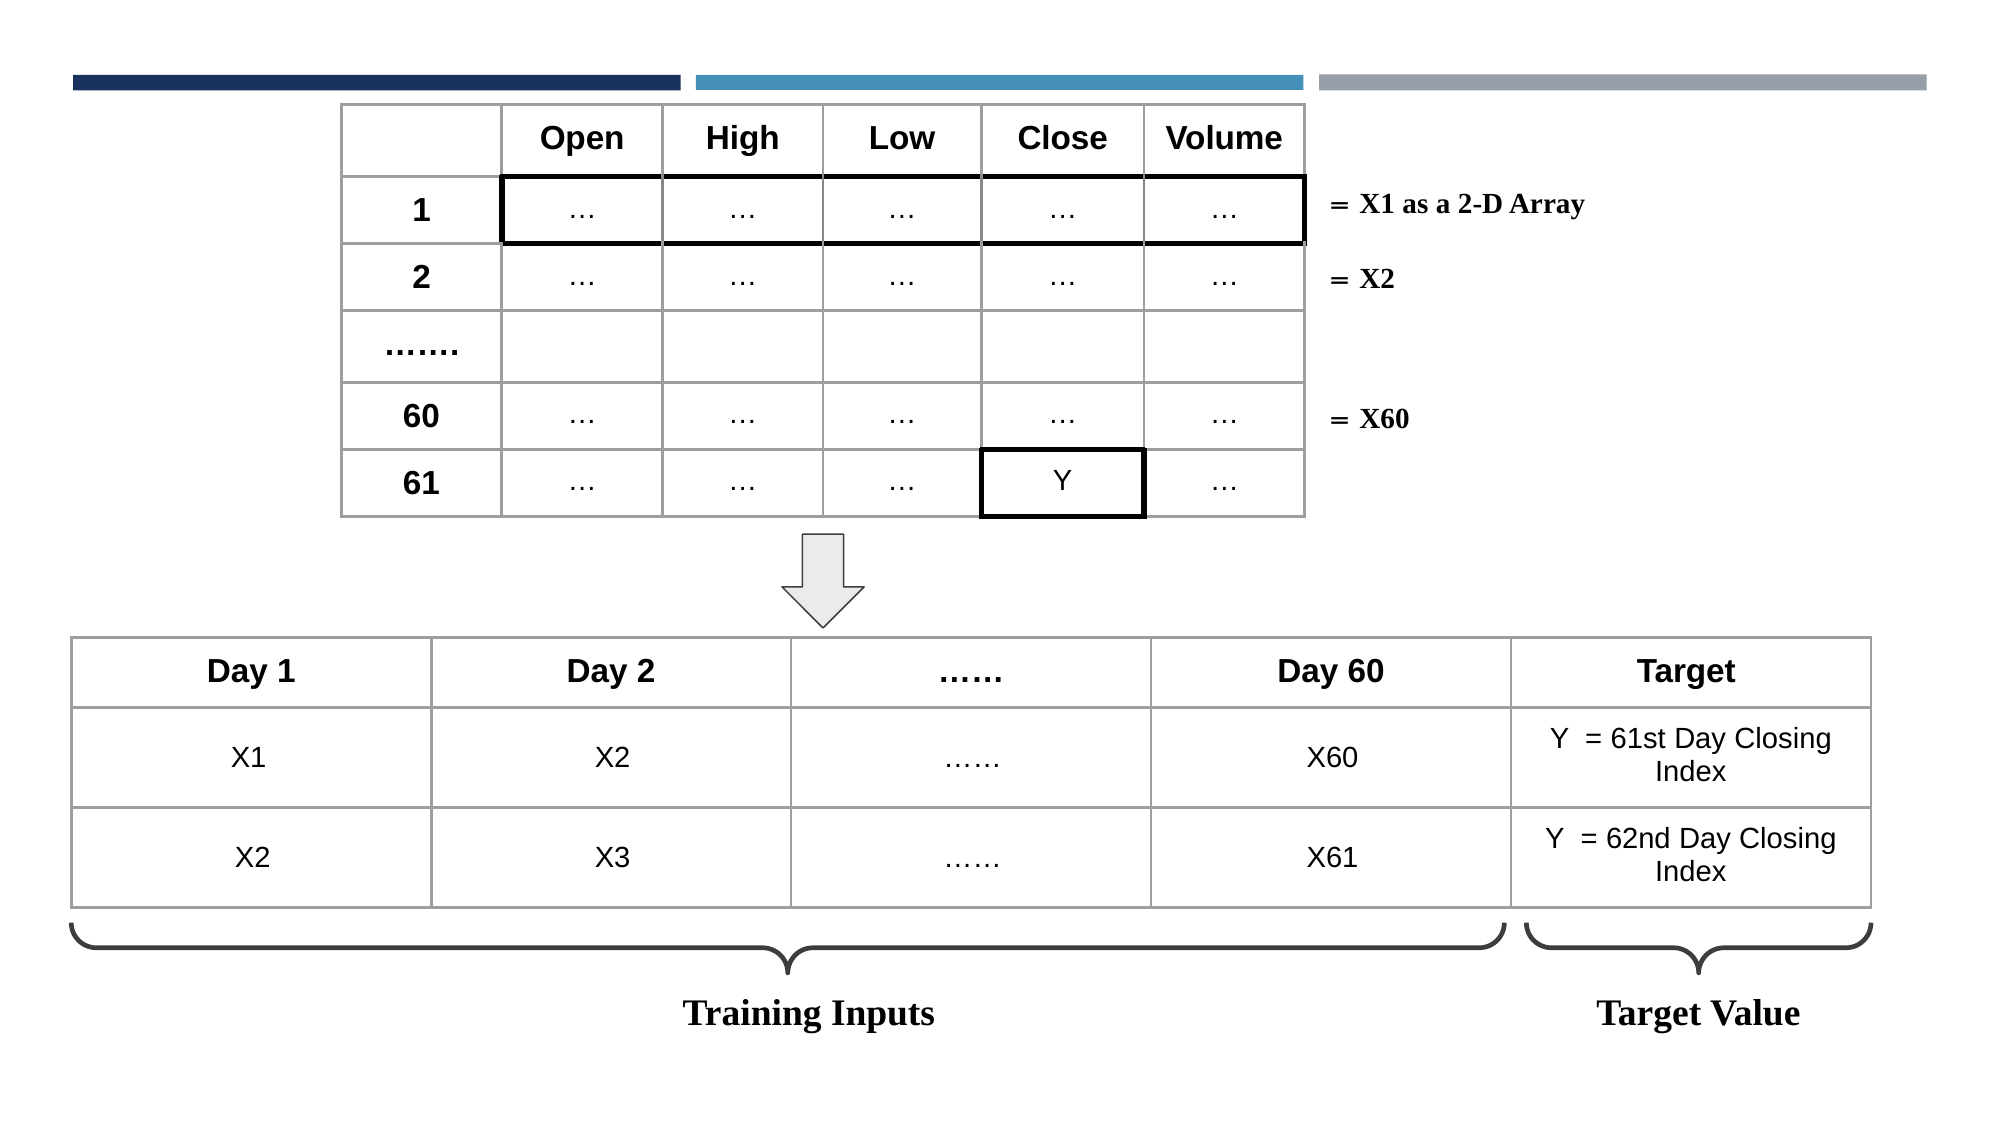

|  | Open | High | Low | Close | Volume |
| --- | --- | --- | --- | --- | --- |
| 1 | … | … | … | … | … |
| 2 | … | … | … | … | … |
| ……. |  |  |  |  |  |
| 60 | … | … | … | … | … |
| 61 | … | … | … | Y | … |
 = X1 as a 2-D Array

 = X2
 = X60

| Day 1 | Day 2 | …… | Day 60 | Target |
| --- | --- | --- | --- | --- |
| X1 | X2 | …… | X60 | Y = 61st Day Closing Index |
| X2 | X3 | …… | X61 | Y = 62nd Day Closing Index |

Training Inputs
Target Value